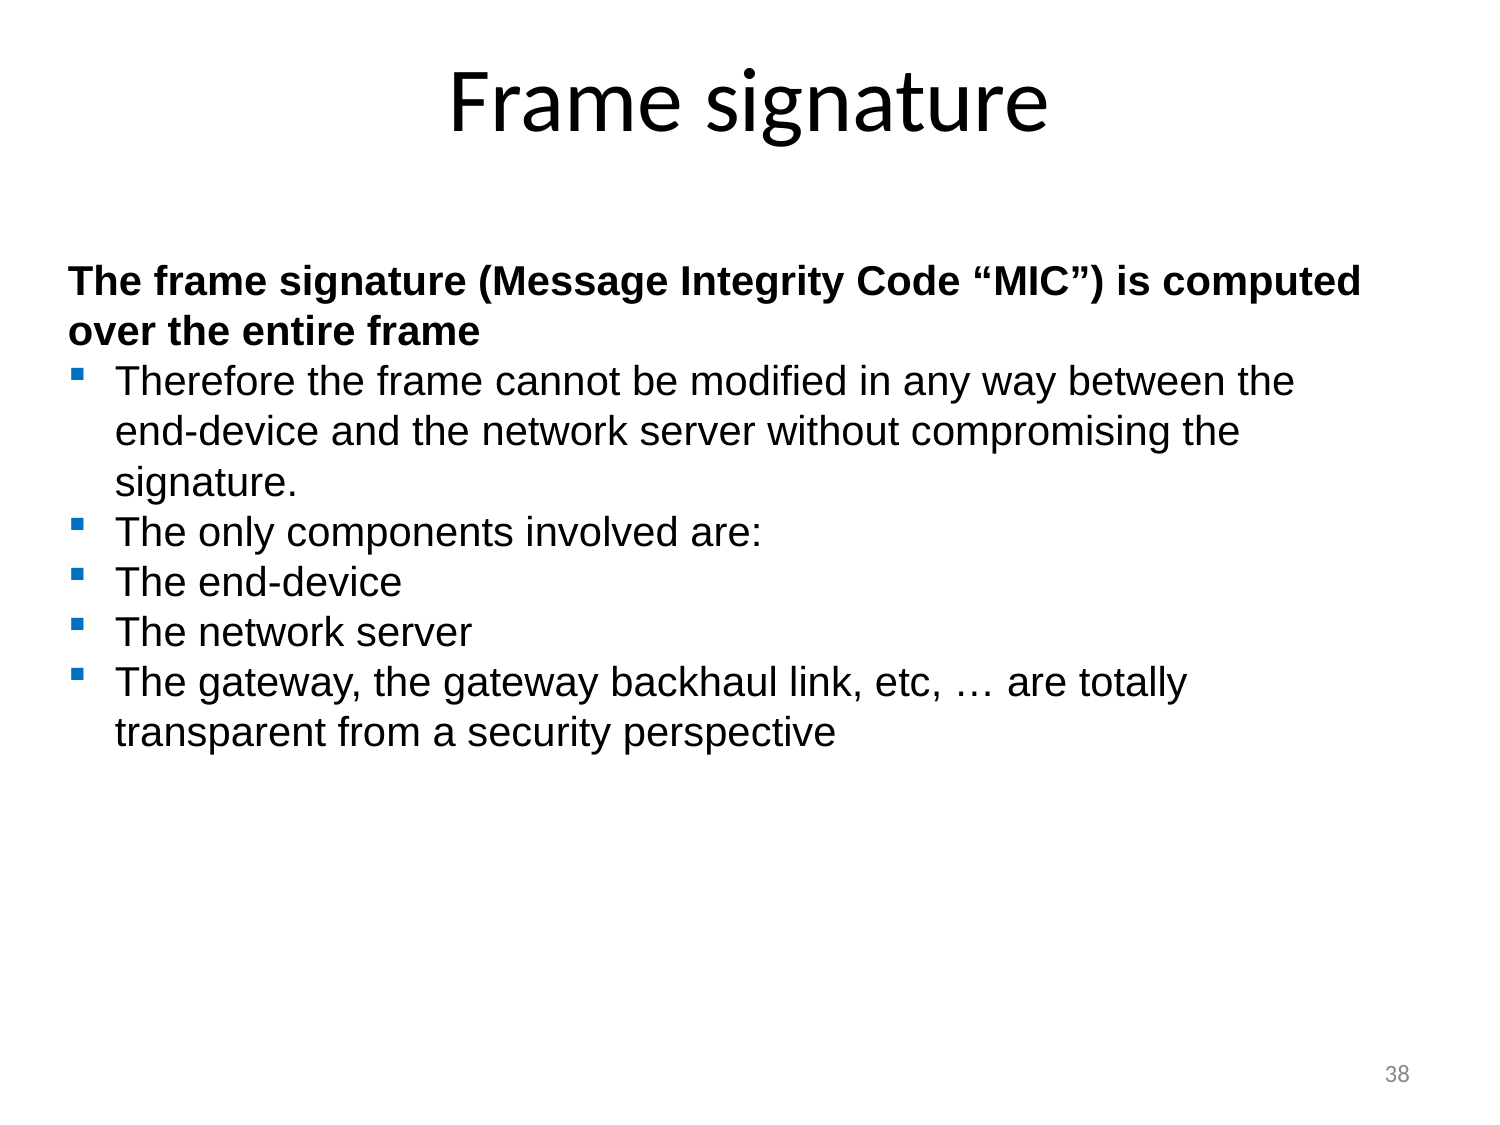

# Frame signature

The frame signature (Message Integrity Code “MIC”) is computed over the entire frame
Therefore the frame cannot be modified in any way between the end-device and the network server without compromising the signature.
The only components involved are:
The end-device
The network server
The gateway, the gateway backhaul link, etc, … are totally transparent from a security perspective
38